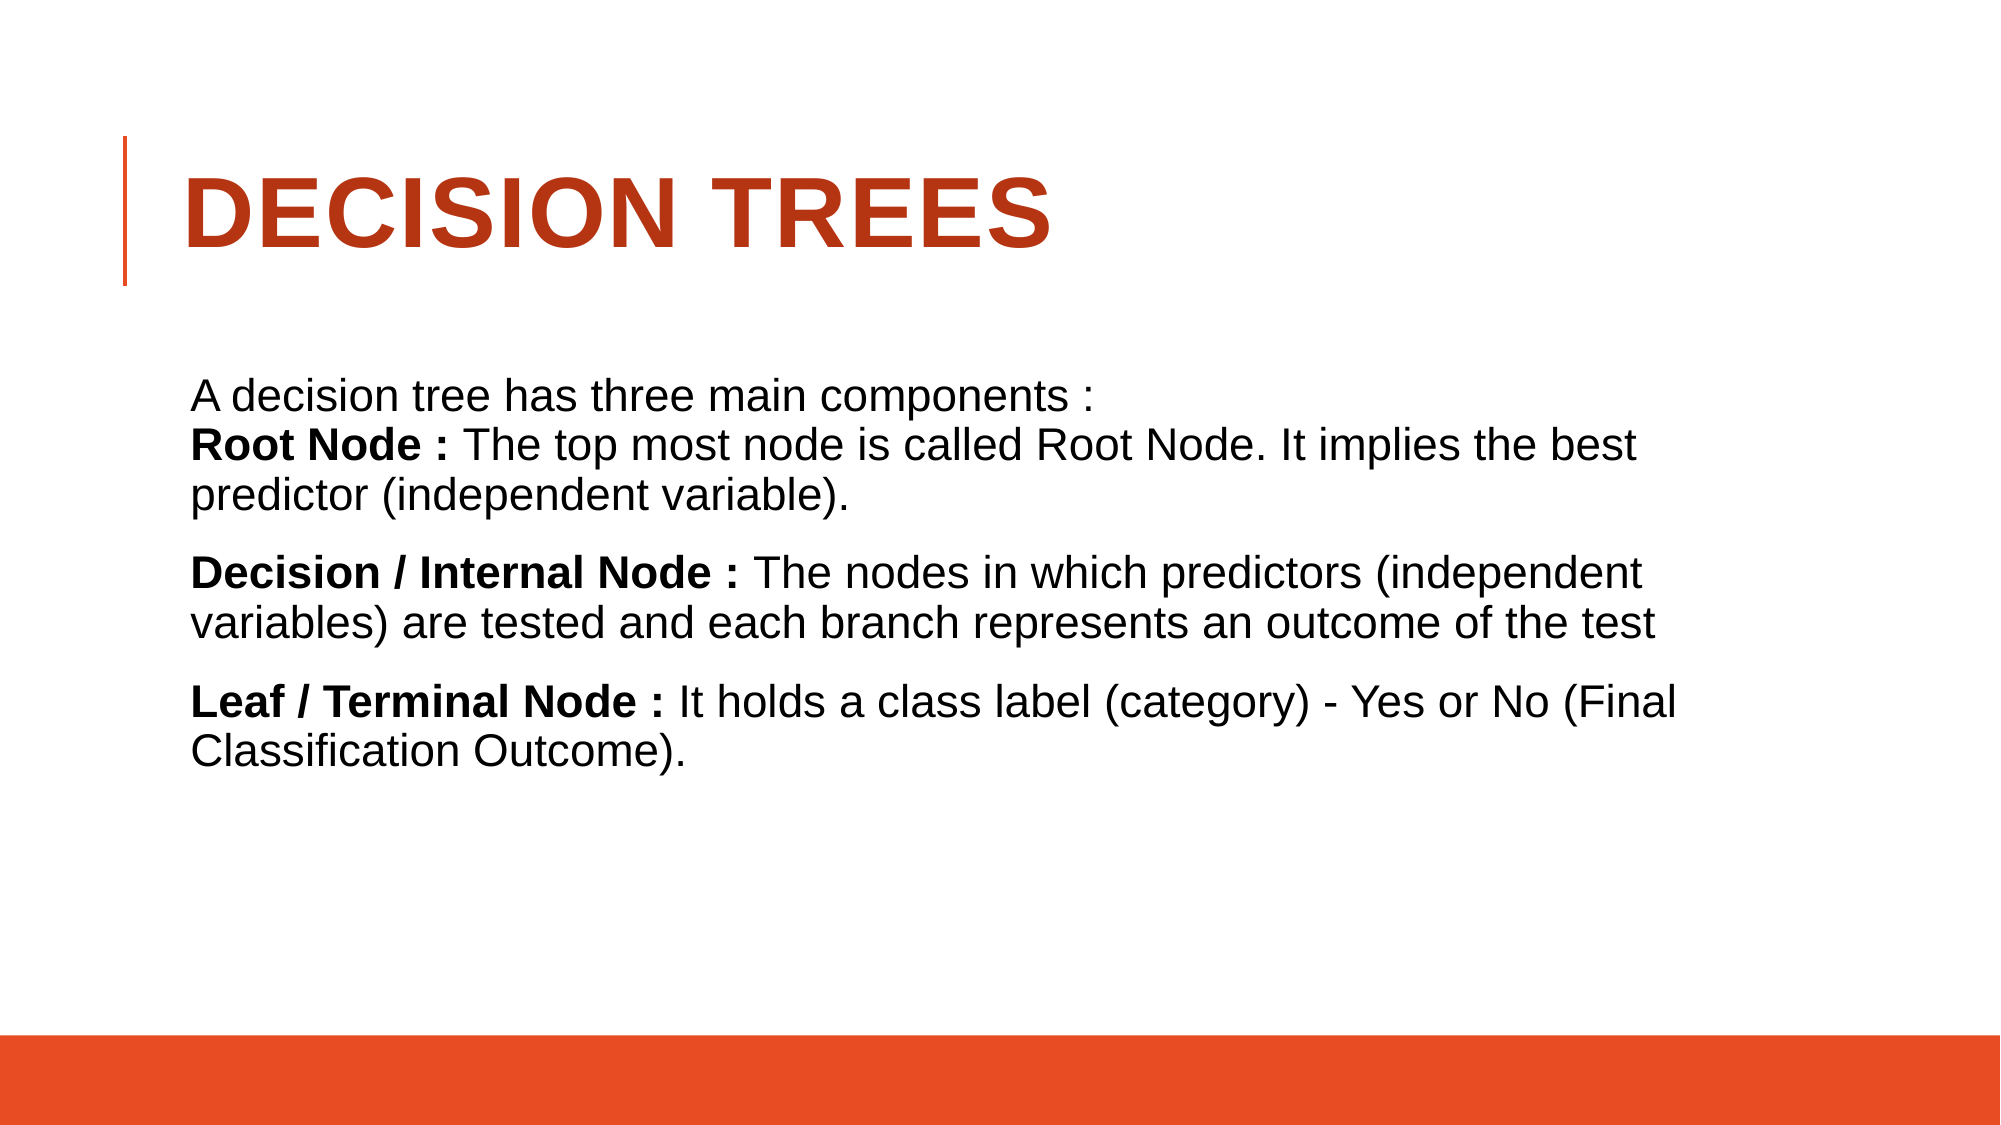

# Decision Trees
A decision tree has three main components :
Root Node : The top most node is called Root Node. It implies the best predictor (independent variable).
Decision / Internal Node : The nodes in which predictors (independent variables) are tested and each branch represents an outcome of the test
Leaf / Terminal Node : It holds a class label (category) - Yes or No (Final Classification Outcome).